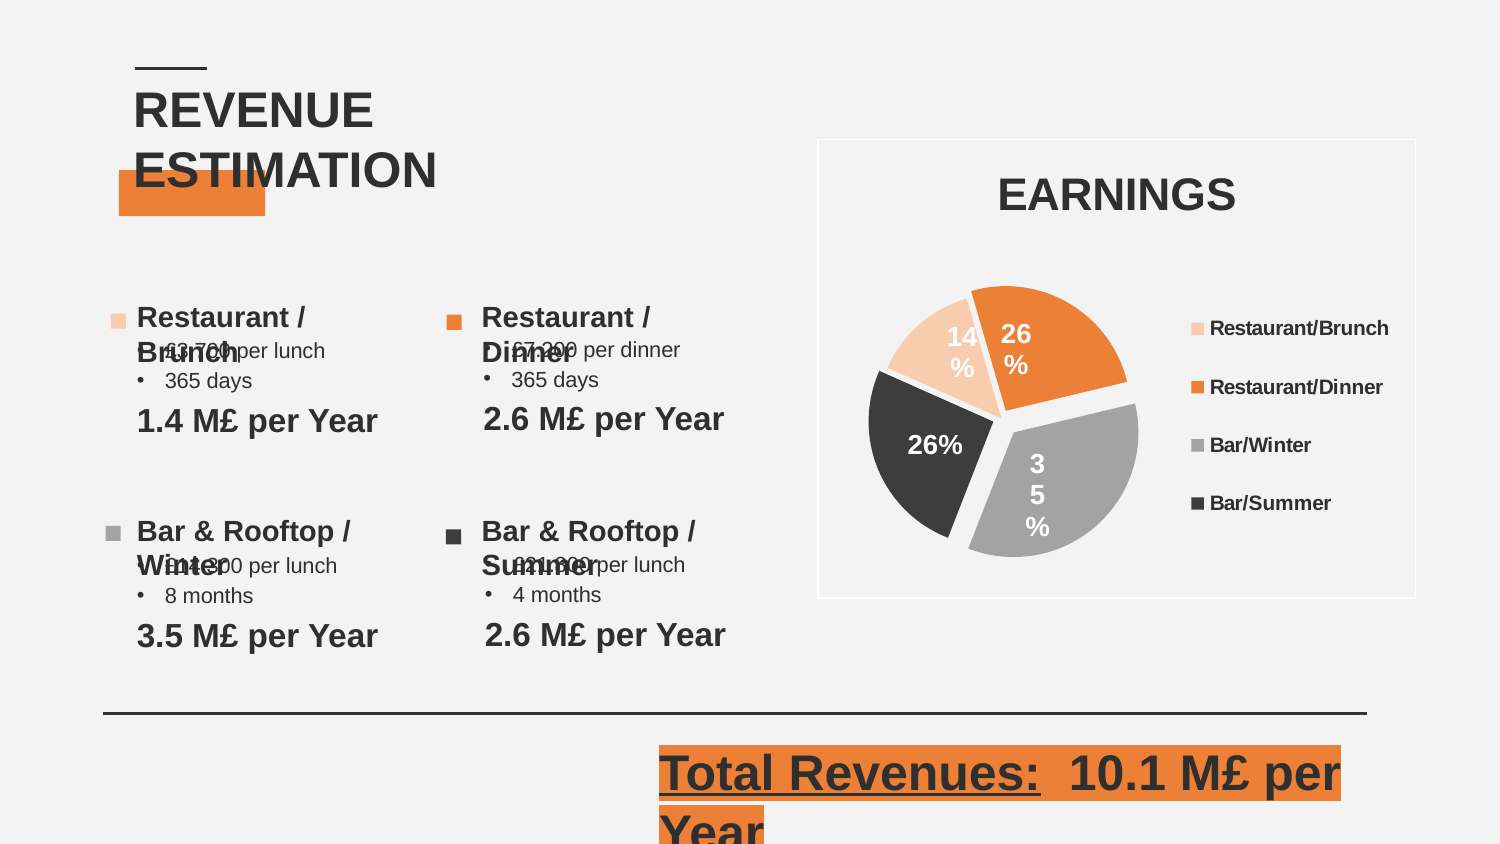

# REVENUE ESTIMATION

### Chart: EARNINGS

| Category | Earnings |
|---|---|
| Restaurant/Brunch | 1.4 |
| Restaurant/Dinner | 2.6 |
| Bar/Winter | 3.5 |
| Bar/Summer | 2.6 |
Restaurant / Brunch
Restaurant / Dinner

£7.200 per dinner
365 days
2.6 M£ per Year
£3.700 per lunch
365 days
1.4 M£ per Year
Bar & Rooftop / Summer
Bar & Rooftop / Winter

£21.800 per lunch
4 months
2.6 M£ per Year
£14.300 per lunch
8 months
3.5 M£ per Year
Total Revenues:  10.1 M£ per Year